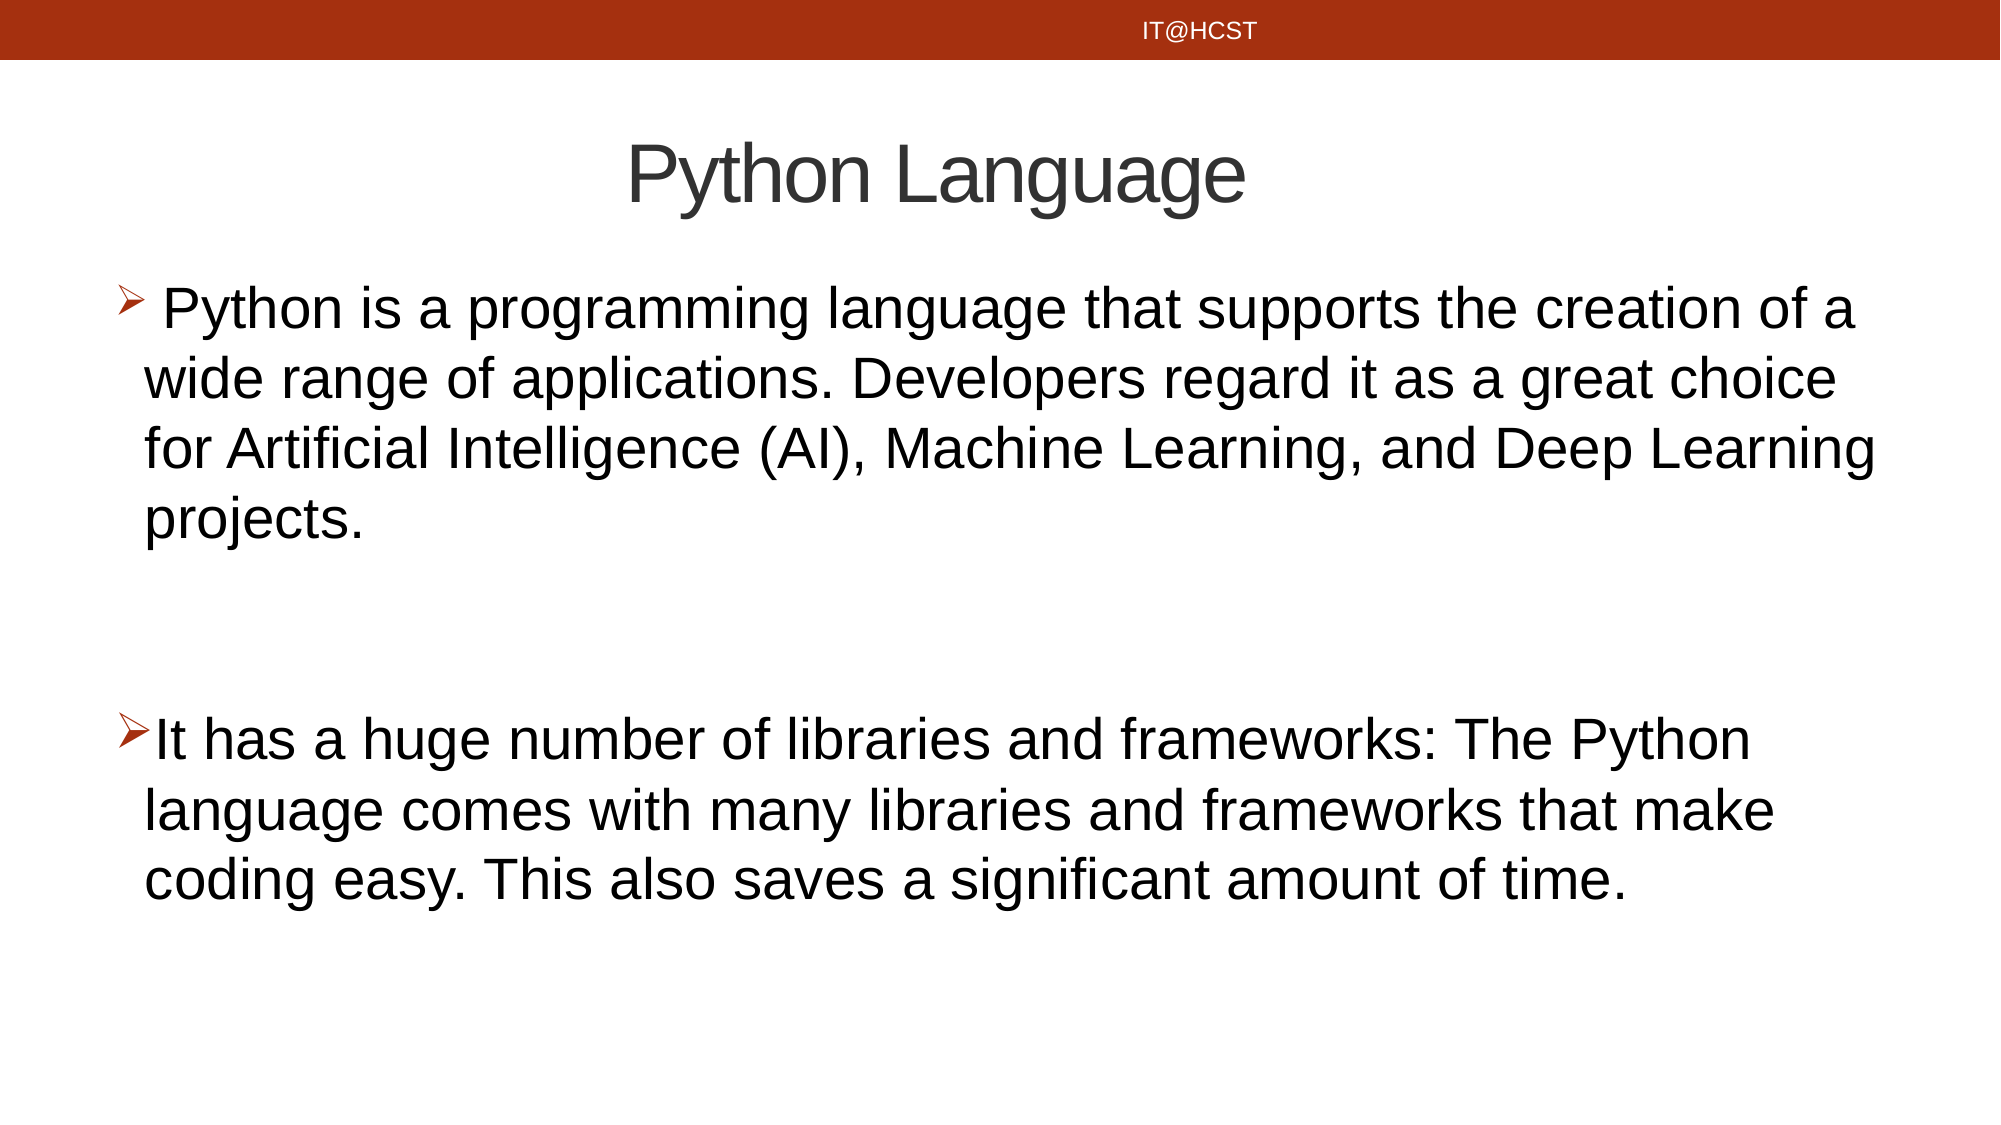

IT@HCST
58
# Python Language
 Python is a programming language that supports the creation of a wide range of applications. Developers regard it as a great choice for Artificial Intelligence (AI), Machine Learning, and Deep Learning projects.

It has a huge number of libraries and frameworks: The Python language comes with many libraries and frameworks that make coding easy. This also saves a significant amount of time.